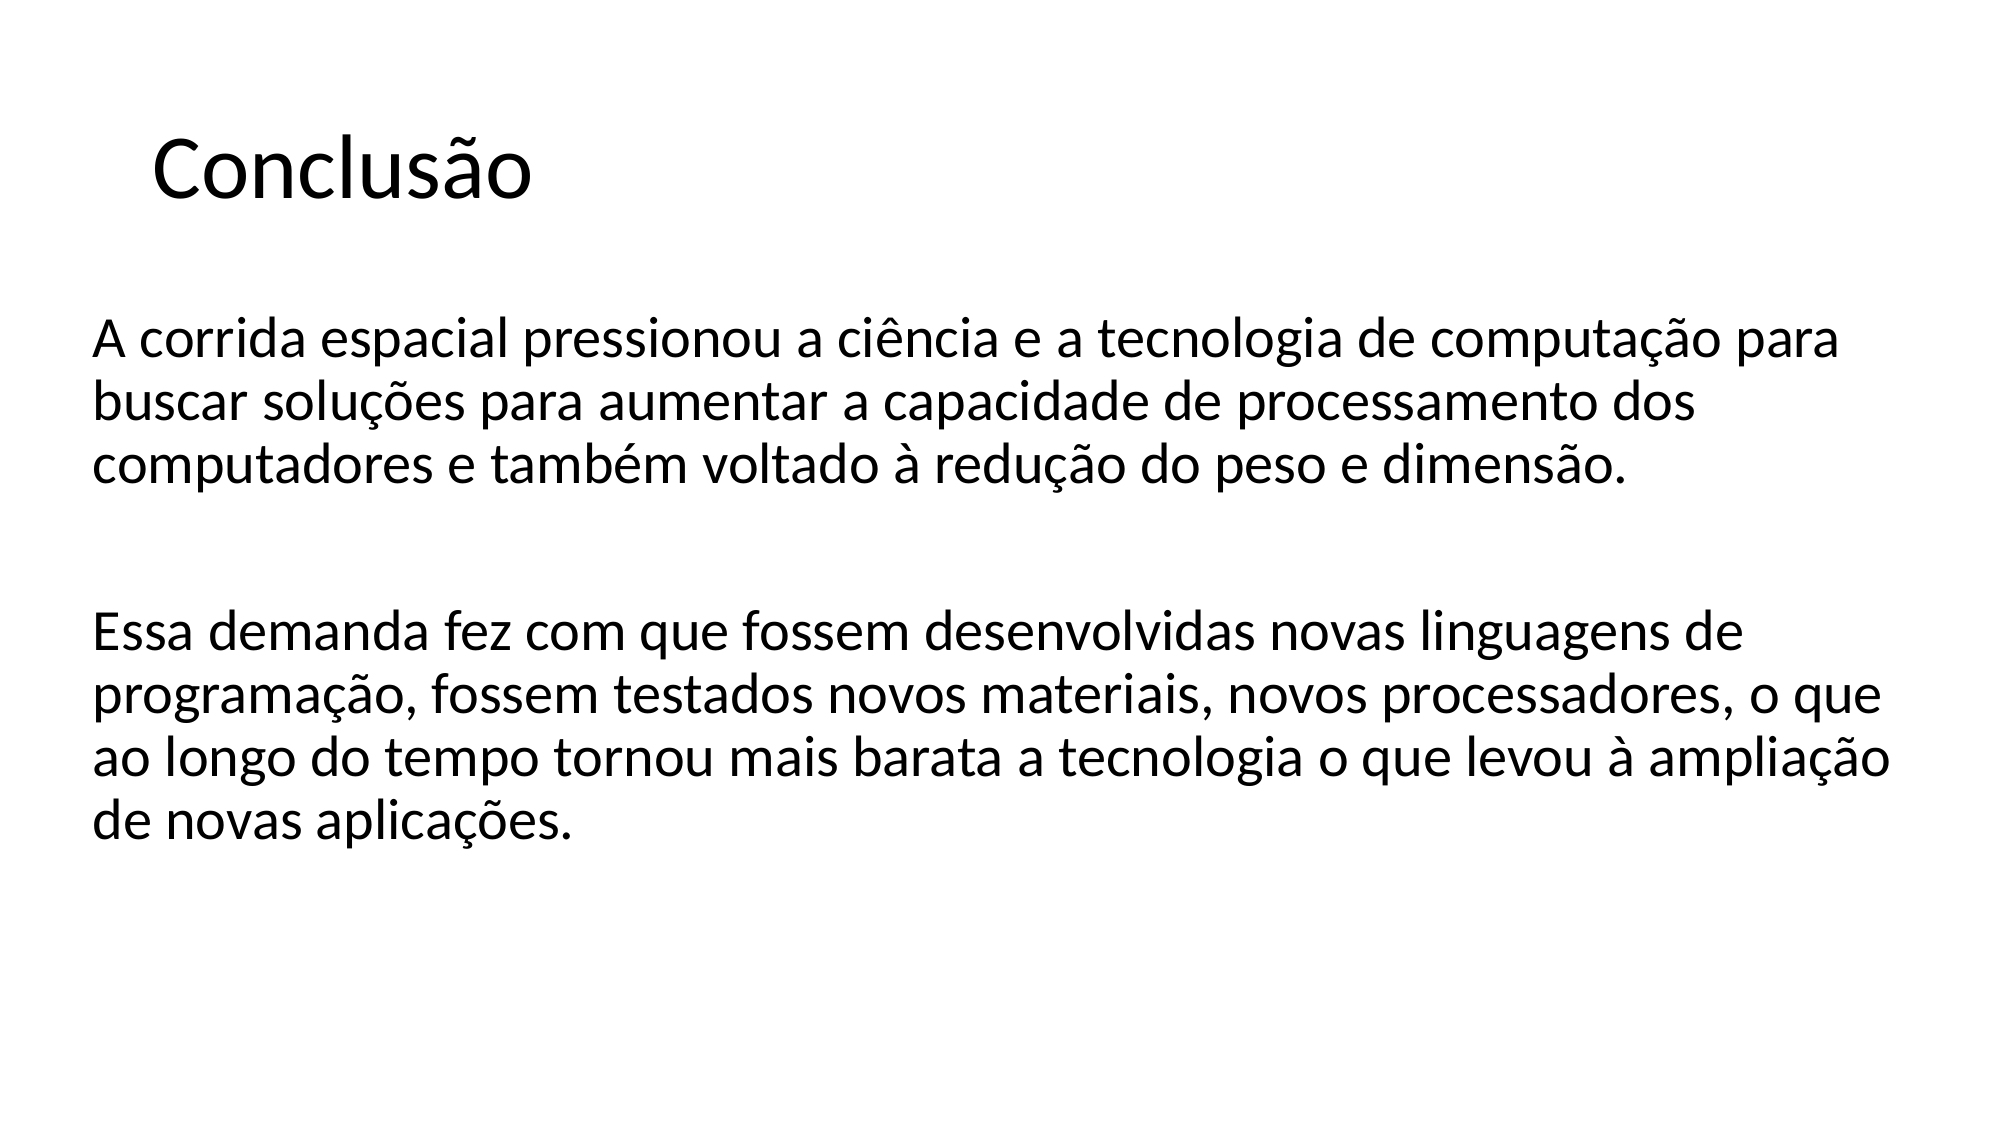

# Conclusão
A corrida espacial pressionou a ciência e a tecnologia de computação para buscar soluções para aumentar a capacidade de processamento dos computadores e também voltado à redução do peso e dimensão.

Essa demanda fez com que fossem desenvolvidas novas linguagens de programação, fossem testados novos materiais, novos processadores, o que ao longo do tempo tornou mais barata a tecnologia o que levou à ampliação de novas aplicações.